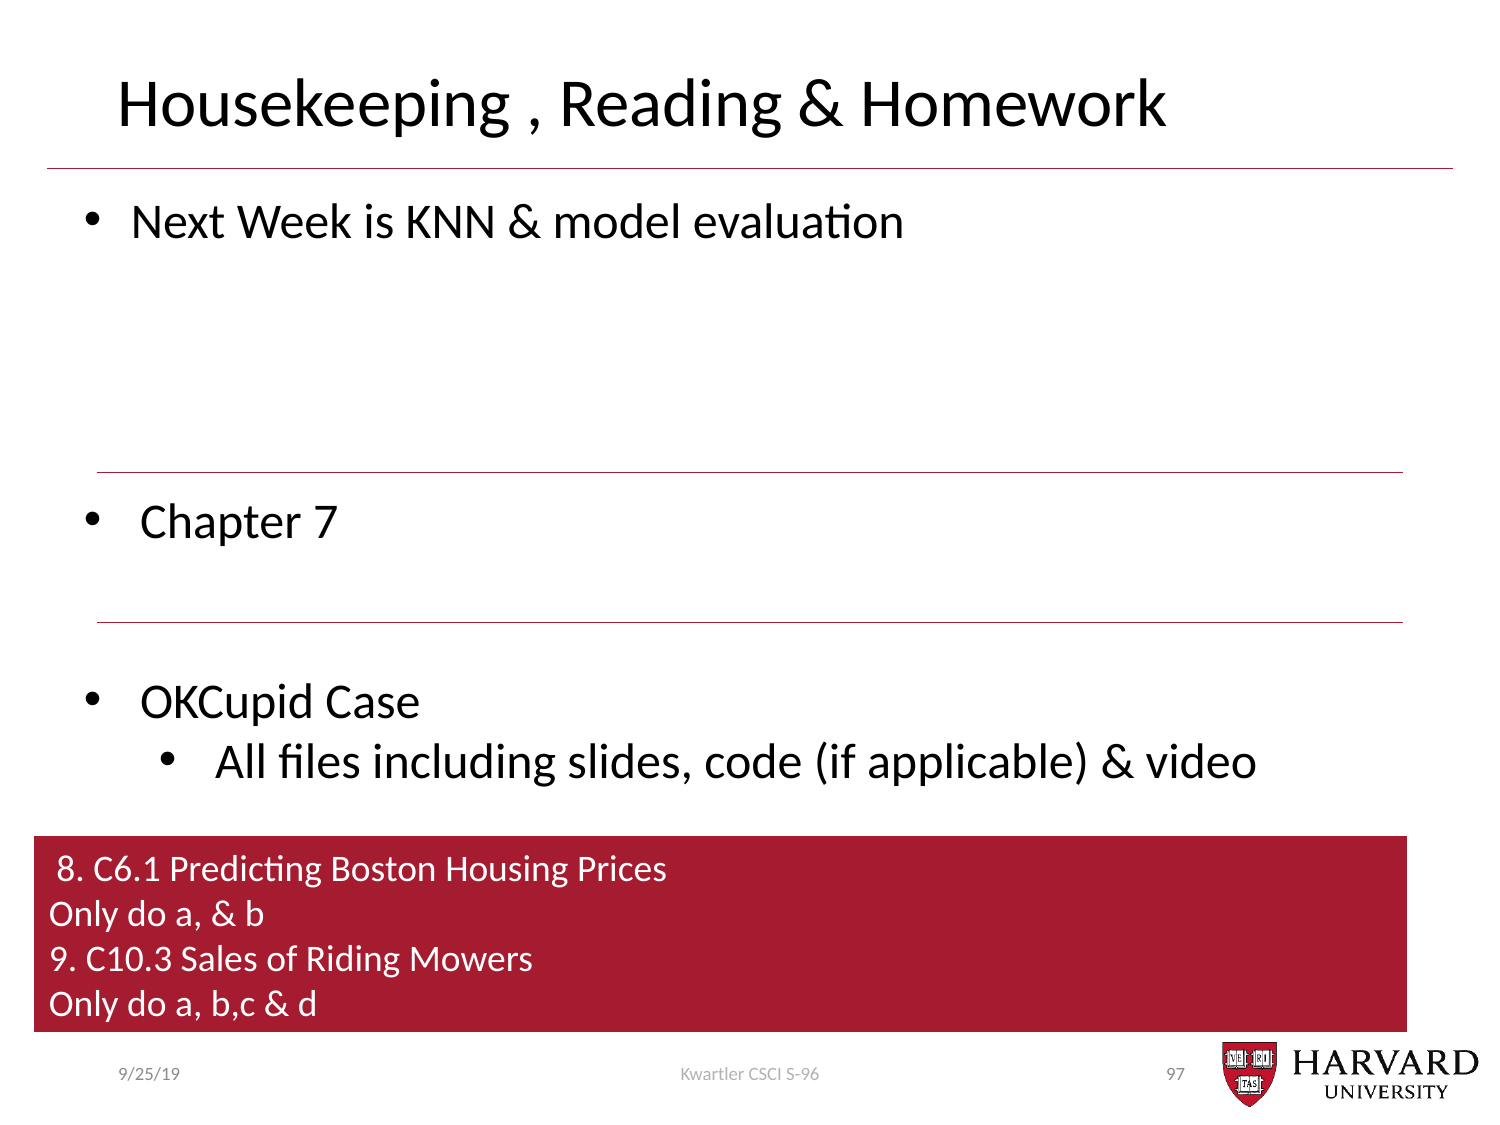

# Housekeeping , Reading & Homework
Next Week is KNN & model evaluation

Chapter 7

OKCupid Case
All files including slides, code (if applicable) & video

 8. C6.1 Predicting Boston Housing Prices
Only do a, & b
9. C10.3 Sales of Riding Mowers
Only do a, b,c & d
9/25/19
Kwartler CSCI S-96
97